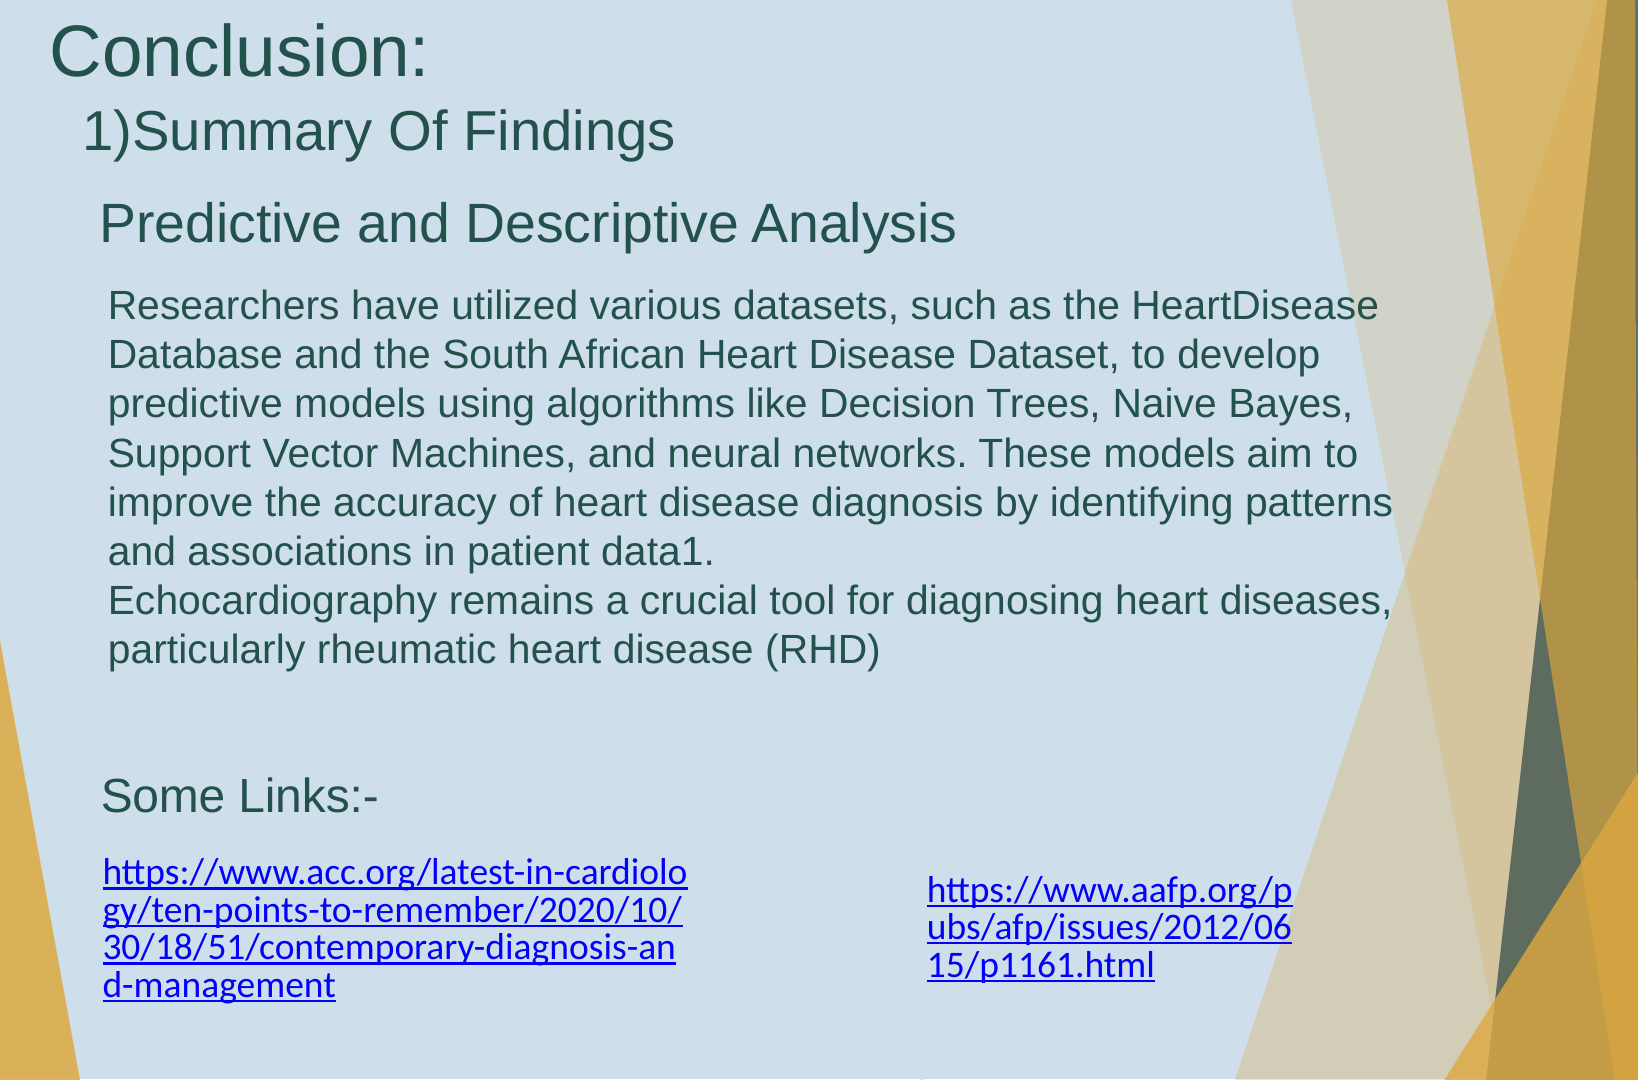

Conclusion:

1)Summary Of Findings
Predictive and Descriptive Analysis
Researchers have utilized various datasets, such as the HeartDisease Database and the South African Heart Disease Dataset, to develop predictive models using algorithms like Decision Trees, Naive Bayes, Support Vector Machines, and neural networks. These models aim to improve the accuracy of heart disease diagnosis by identifying patterns and associations in patient data1.
Echocardiography remains a crucial tool for diagnosing heart diseases, particularly rheumatic heart disease (RHD)

Some Links:-

https://www.acc.org/latest-in-cardiology/ten-points-to-remember/2020/10/30/18/51/contemporary-diagnosis-and-management
https://www.aafp.org/pubs/afp/issues/2012/0615/p1161.html